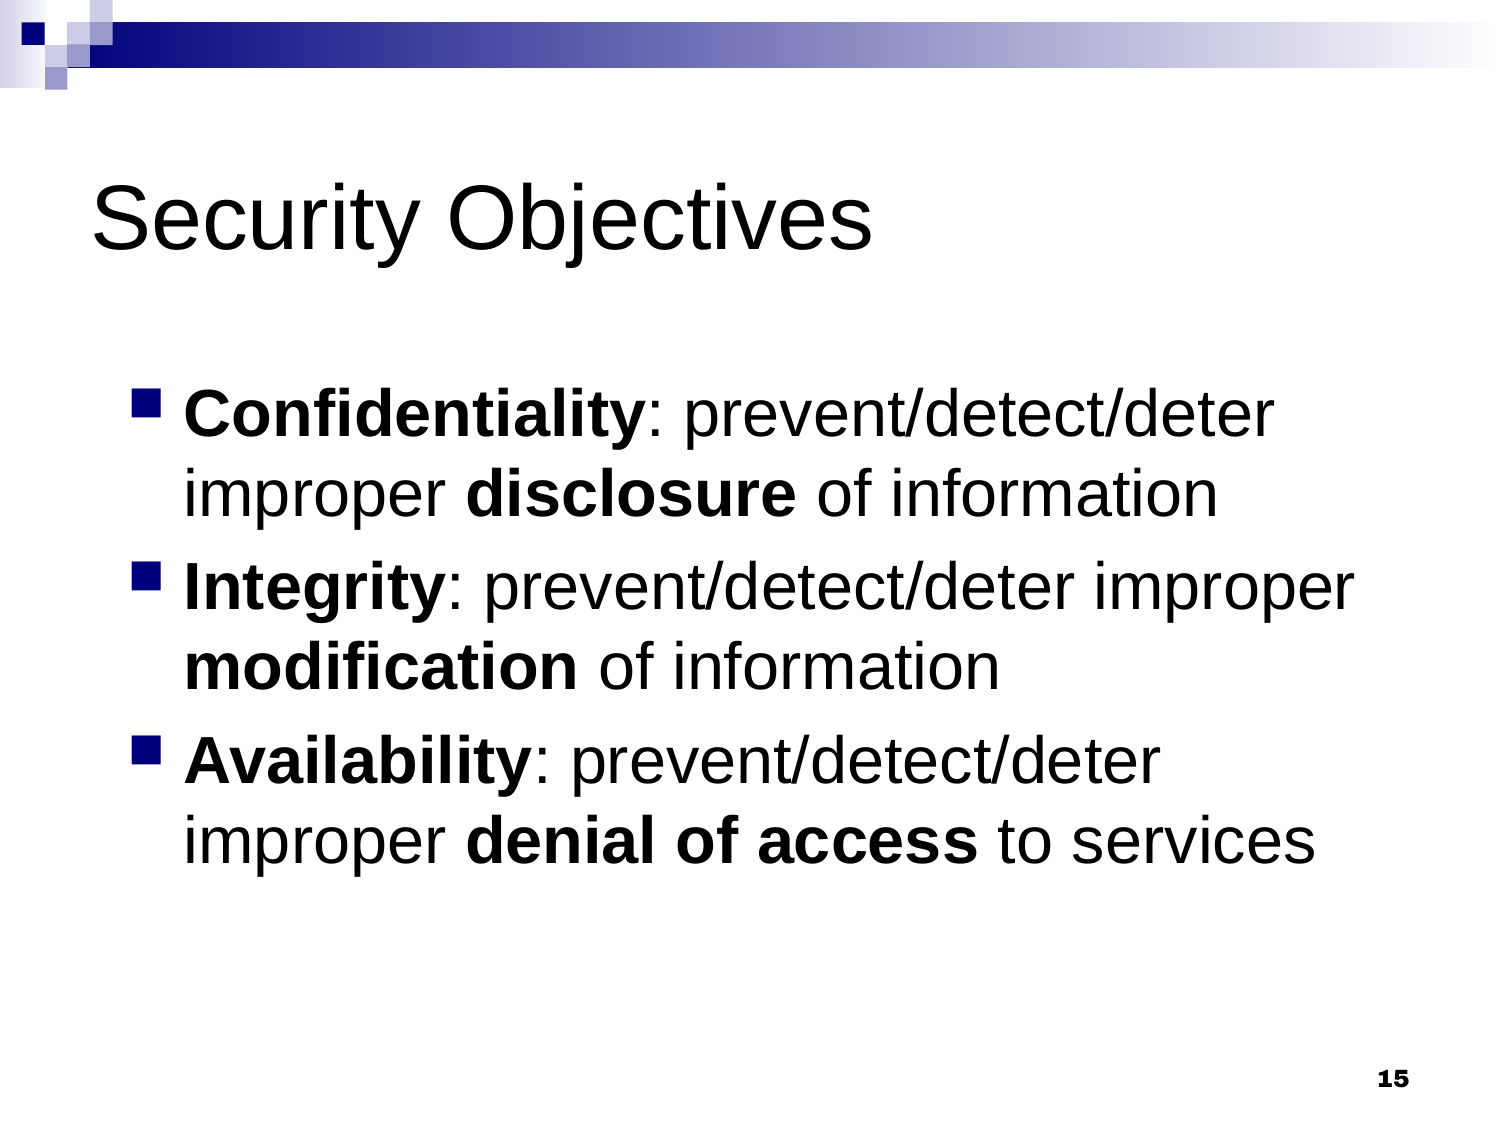

# Security Objectives
Confidentiality: prevent/detect/deter improper disclosure of information
Integrity: prevent/detect/deter improper modification of information
Availability: prevent/detect/deter improper denial of access to services
15